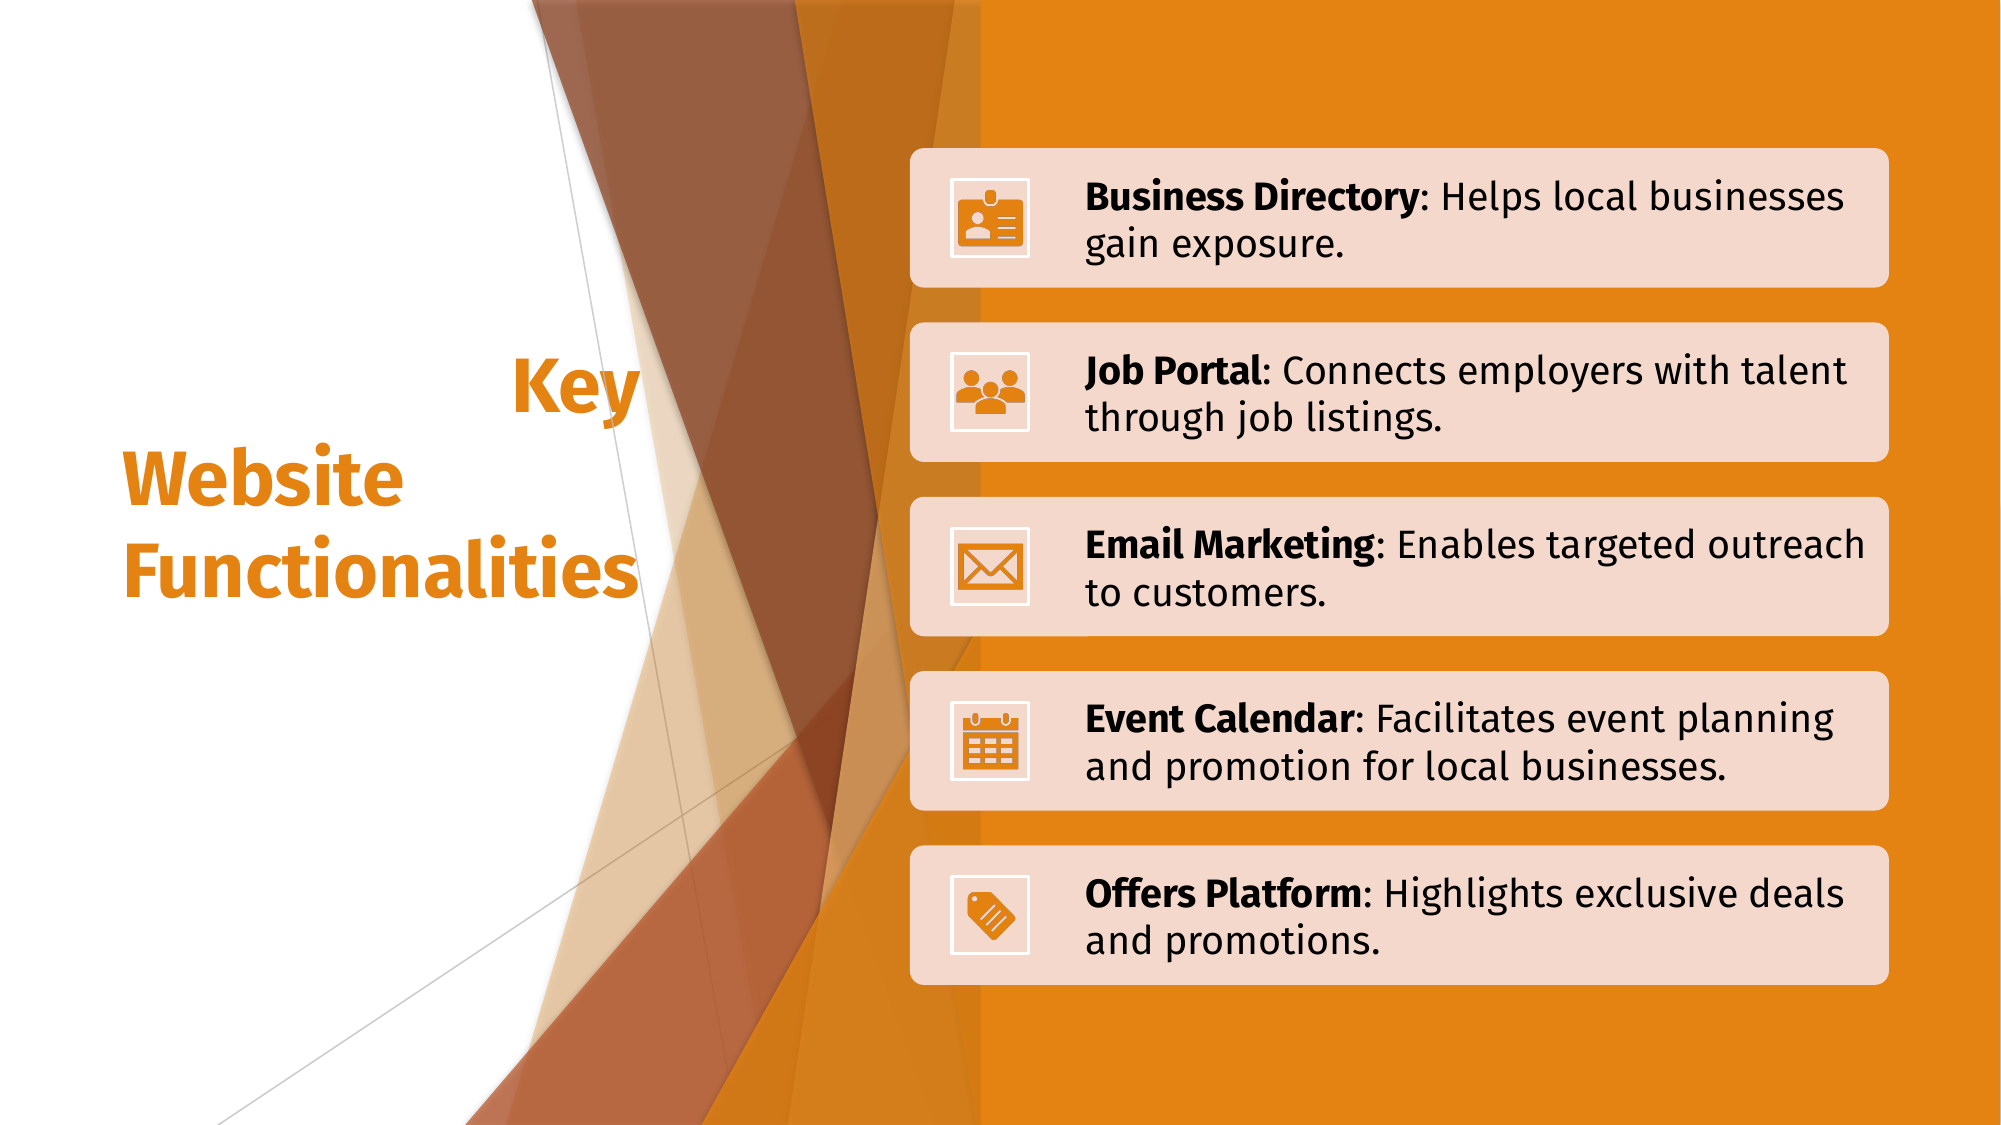

Business Directory: Helps local businesses gain exposure.
Job Portal: Connects employers with talent through job listings.
Email Marketing: Enables targeted outreach to customers.
Event Calendar: Facilitates event planning and promotion for local businesses.
Offers Platform: Highlights exclusive deals and promotions.
# Key Website Functionalities